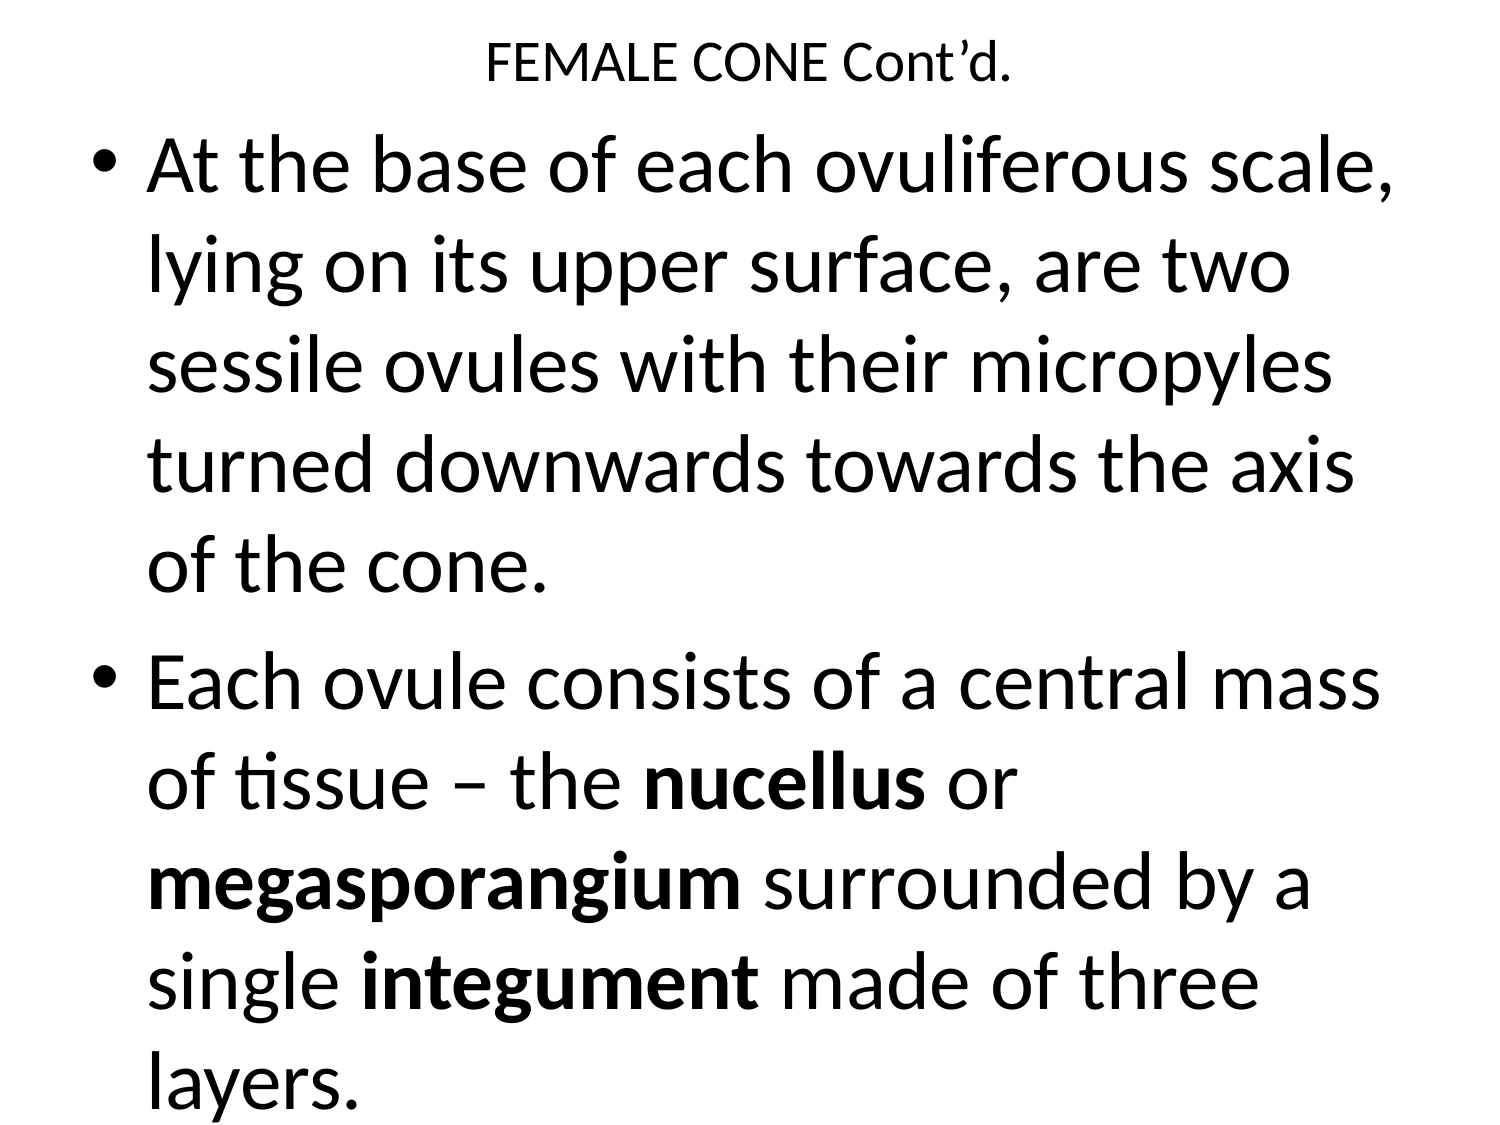

# FEMALE CONE Cont’d.
At the base of each ovuliferous scale, lying on its upper surface, are two sessile ovules with their micropyles turned downwards towards the axis of the cone.
Each ovule consists of a central mass of tissue – the nucellus or megasporangium surrounded by a single integument made of three layers.